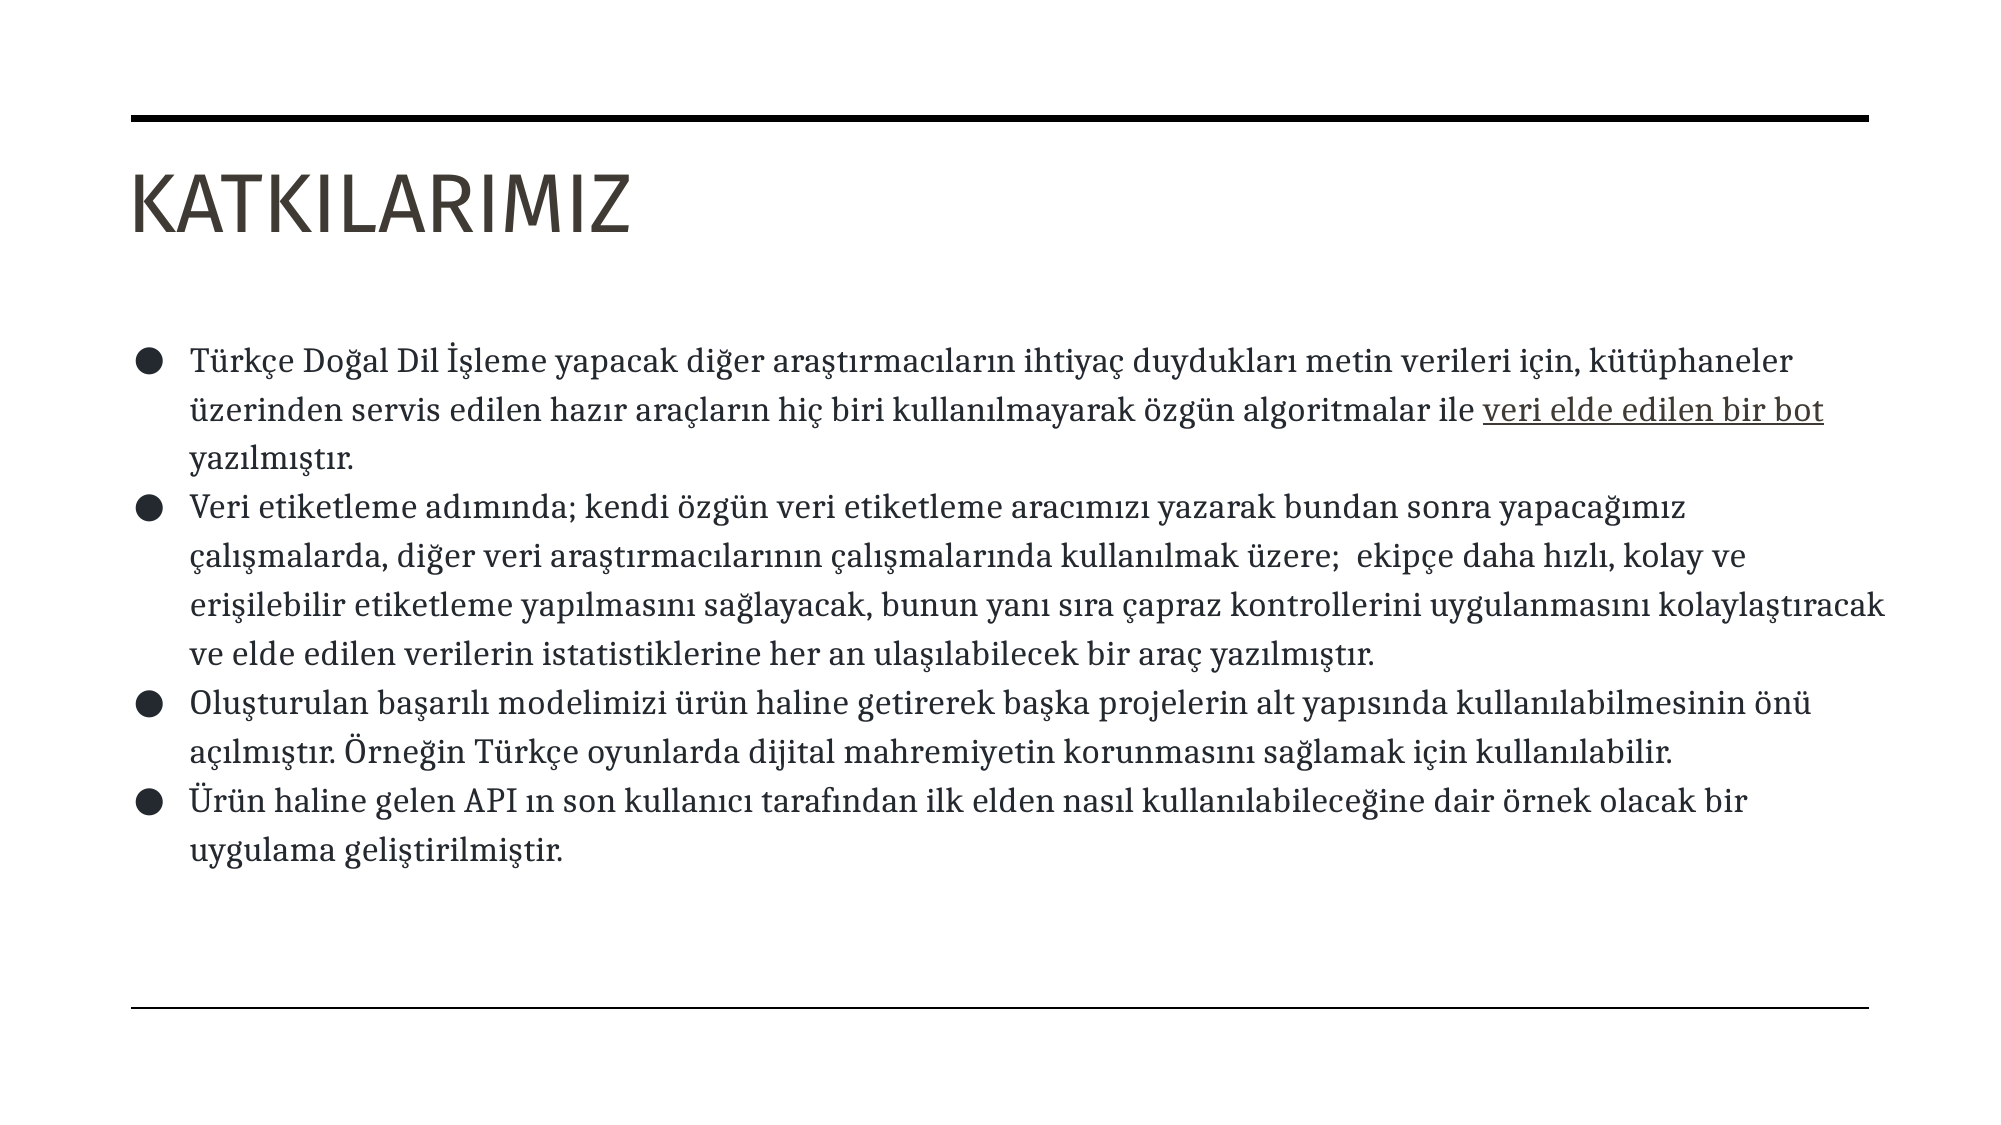

# KATKILARIMIZ
Türkçe Doğal Dil İşleme yapacak diğer araştırmacıların ihtiyaç duydukları metin verileri için, kütüphaneler üzerinden servis edilen hazır araçların hiç biri kullanılmayarak özgün algoritmalar ile veri elde edilen bir bot yazılmıştır.
Veri etiketleme adımında; kendi özgün veri etiketleme aracımızı yazarak bundan sonra yapacağımız çalışmalarda, diğer veri araştırmacılarının çalışmalarında kullanılmak üzere;  ekipçe daha hızlı, kolay ve erişilebilir etiketleme yapılmasını sağlayacak, bunun yanı sıra çapraz kontrollerini uygulanmasını kolaylaştıracak ve elde edilen verilerin istatistiklerine her an ulaşılabilecek bir araç yazılmıştır.
Oluşturulan başarılı modelimizi ürün haline getirerek başka projelerin alt yapısında kullanılabilmesinin önü açılmıştır. Örneğin Türkçe oyunlarda dijital mahremiyetin korunmasını sağlamak için kullanılabilir.
Ürün haline gelen API ın son kullanıcı tarafından ilk elden nasıl kullanılabileceğine dair örnek olacak bir uygulama geliştirilmiştir.